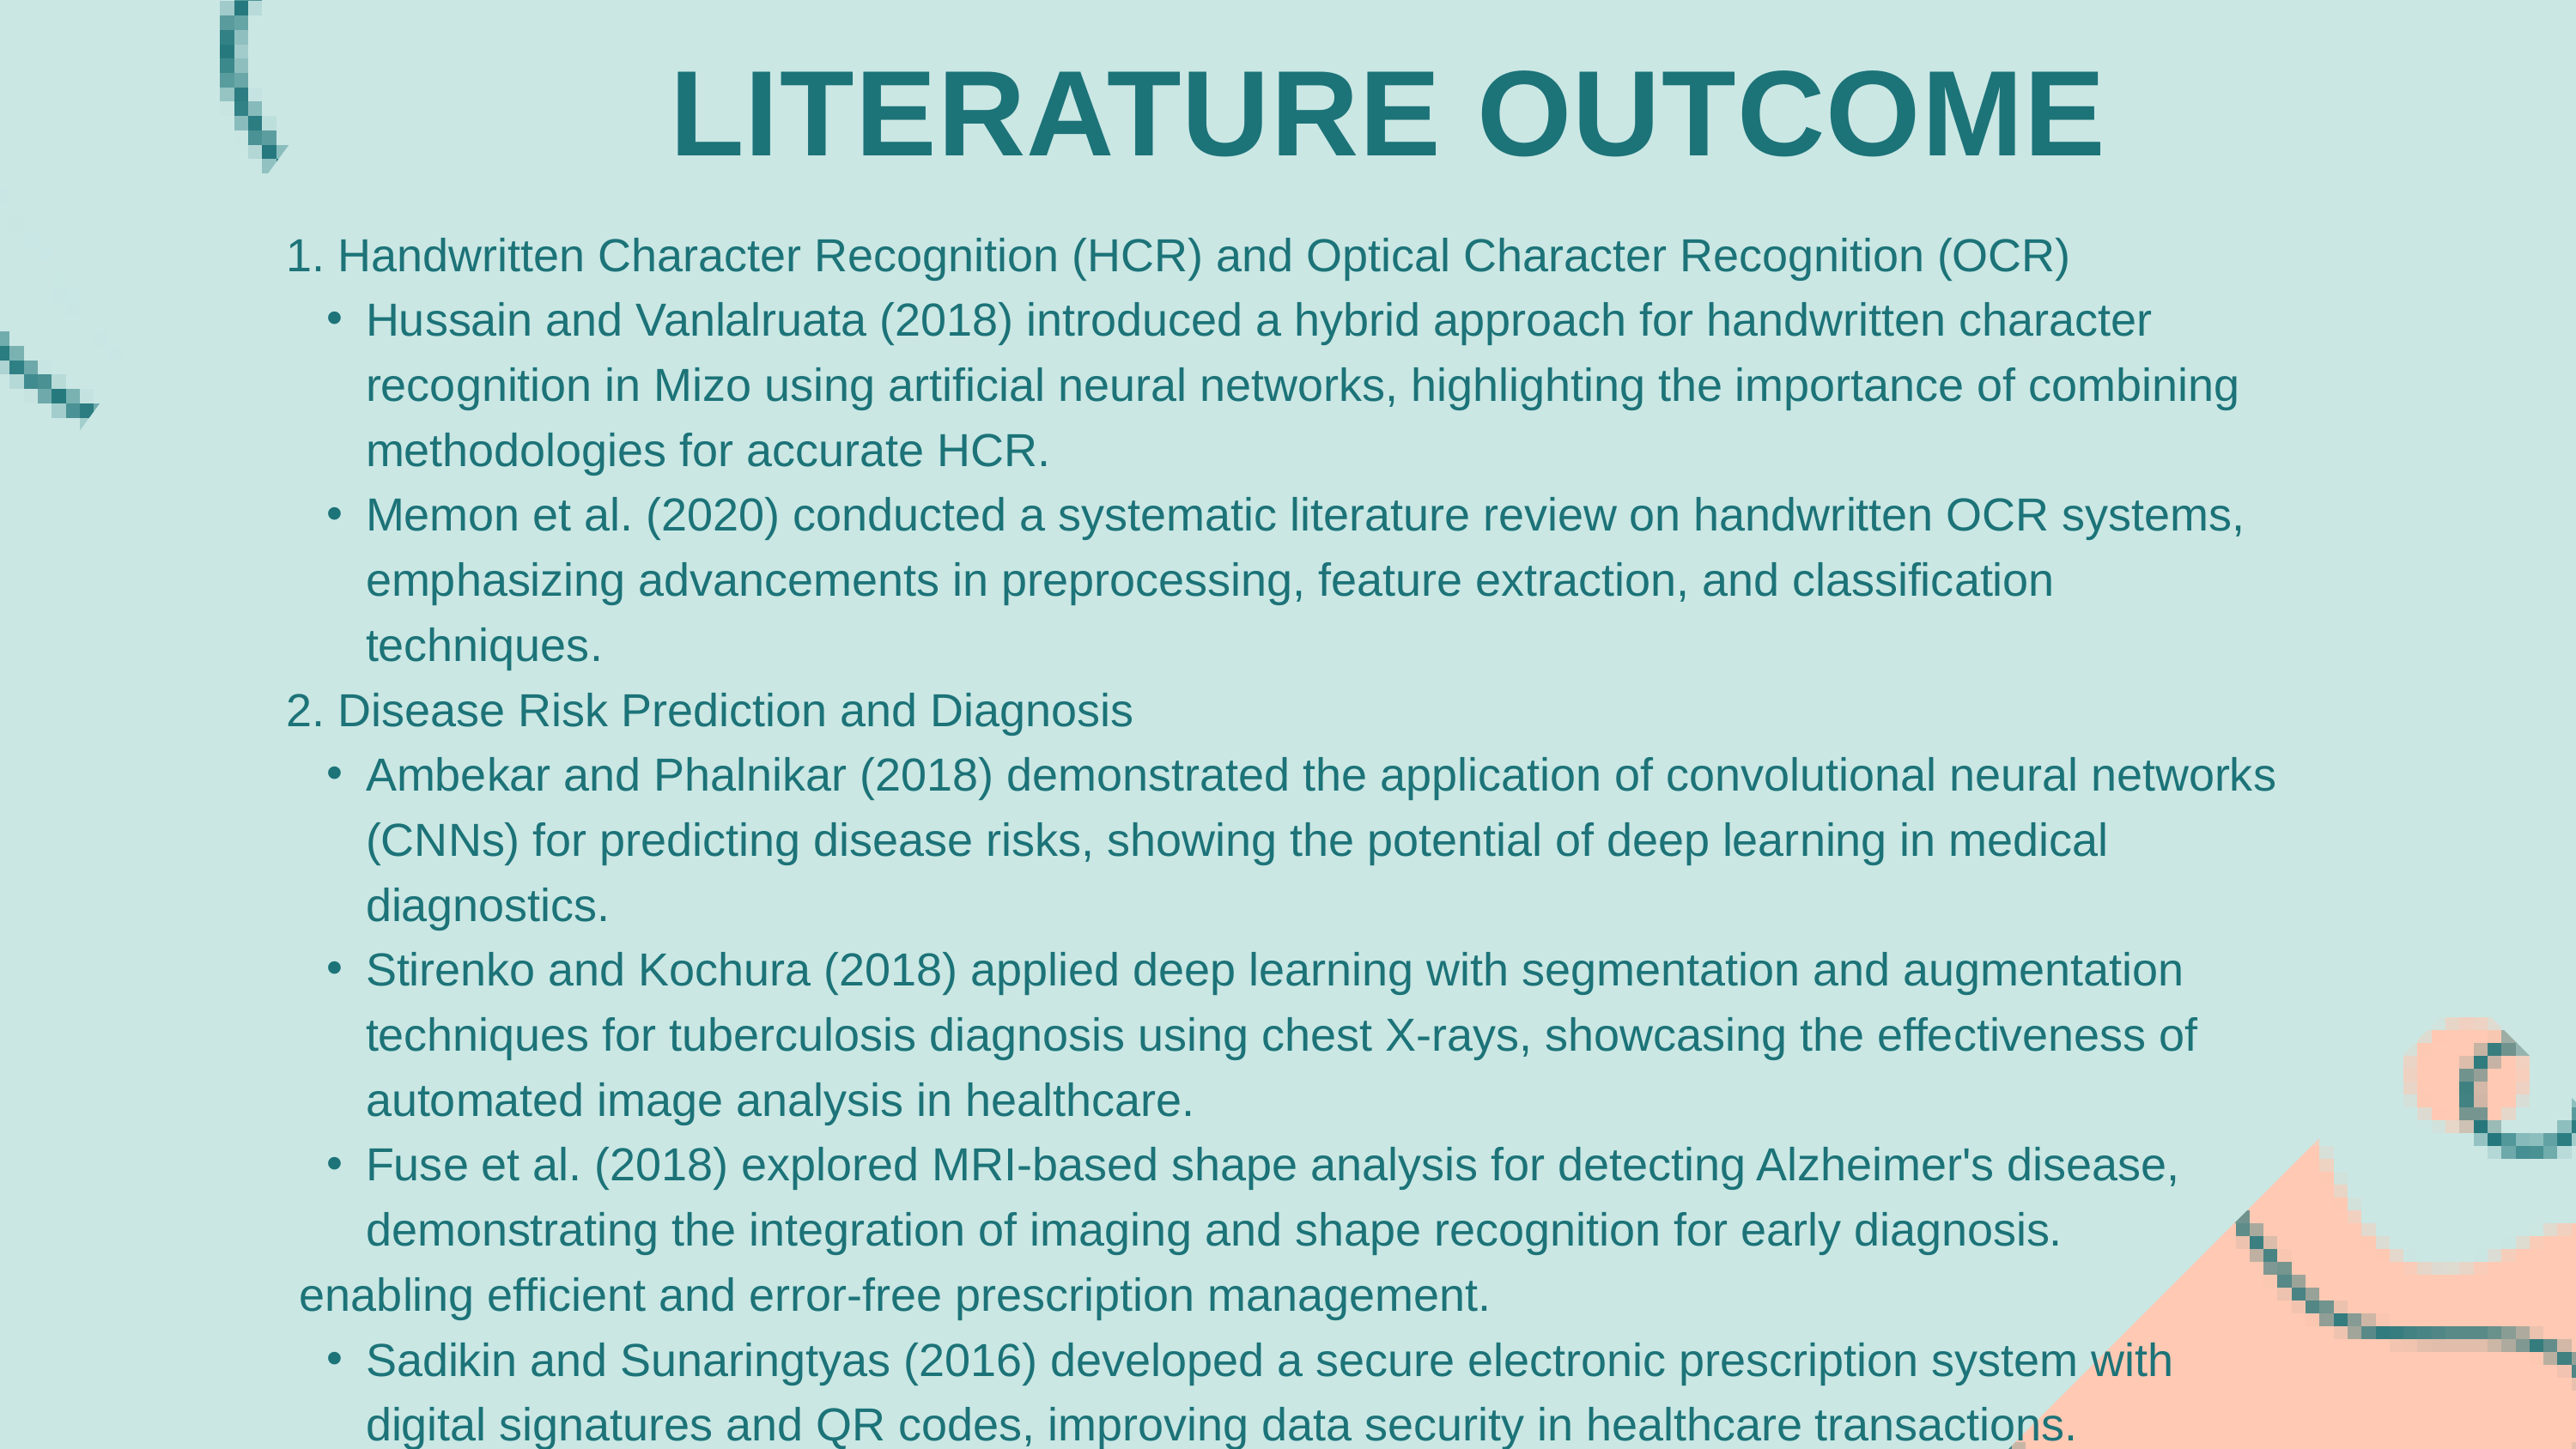

LITERATURE OUTCOME
1. Handwritten Character Recognition (HCR) and Optical Character Recognition (OCR)
Hussain and Vanlalruata (2018) introduced a hybrid approach for handwritten character recognition in Mizo using artificial neural networks, highlighting the importance of combining methodologies for accurate HCR.
Memon et al. (2020) conducted a systematic literature review on handwritten OCR systems, emphasizing advancements in preprocessing, feature extraction, and classification techniques.
2. Disease Risk Prediction and Diagnosis
Ambekar and Phalnikar (2018) demonstrated the application of convolutional neural networks (CNNs) for predicting disease risks, showing the potential of deep learning in medical diagnostics.
Stirenko and Kochura (2018) applied deep learning with segmentation and augmentation techniques for tuberculosis diagnosis using chest X-rays, showcasing the effectiveness of automated image analysis in healthcare.
Fuse et al. (2018) explored MRI-based shape analysis for detecting Alzheimer's disease, demonstrating the integration of imaging and shape recognition for early diagnosis.
 enabling efficient and error-free prescription management.
Sadikin and Sunaringtyas (2016) developed a secure electronic prescription system with digital signatures and QR codes, improving data security in healthcare transactions.